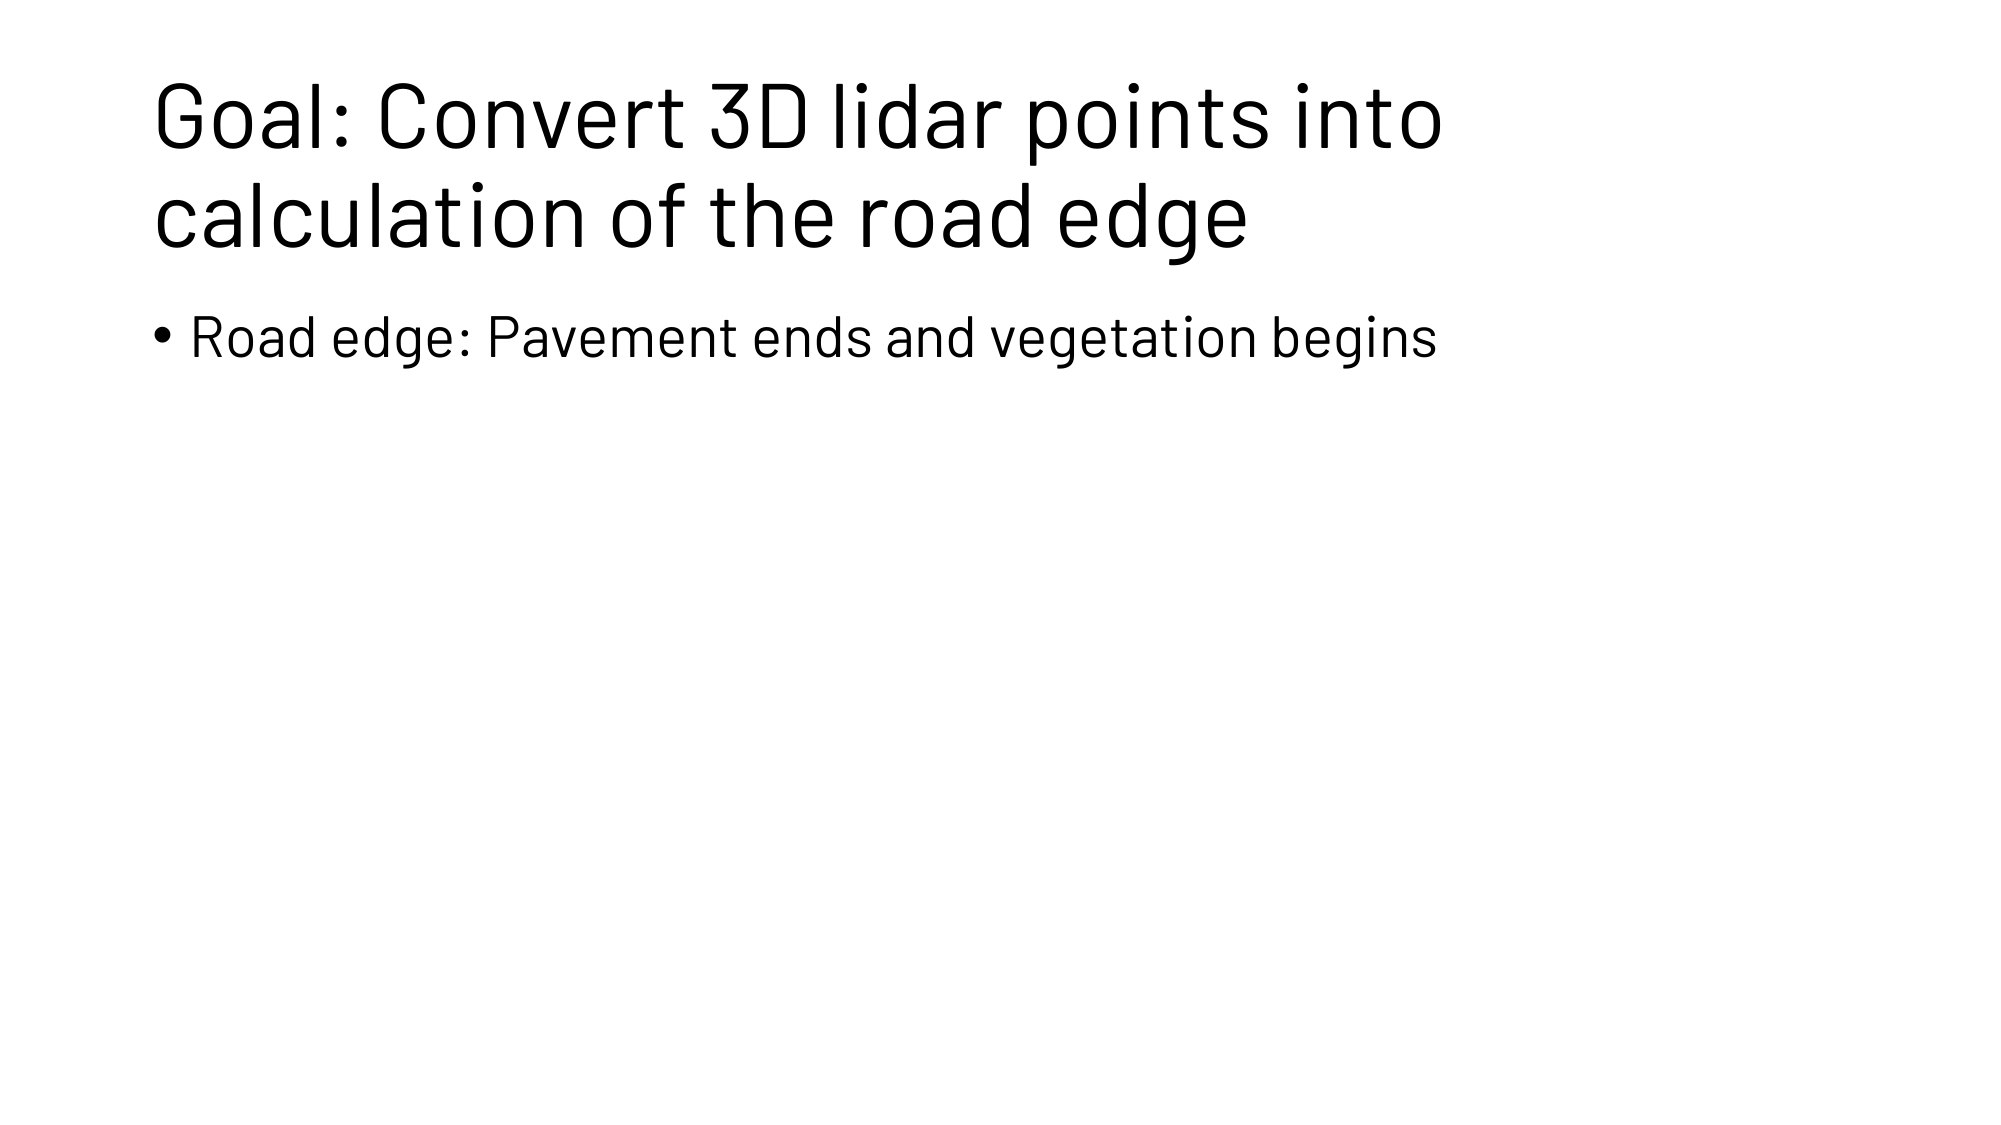

# Goal: Convert 3D lidar points into calculation of the road edge
Road edge: Pavement ends and vegetation begins